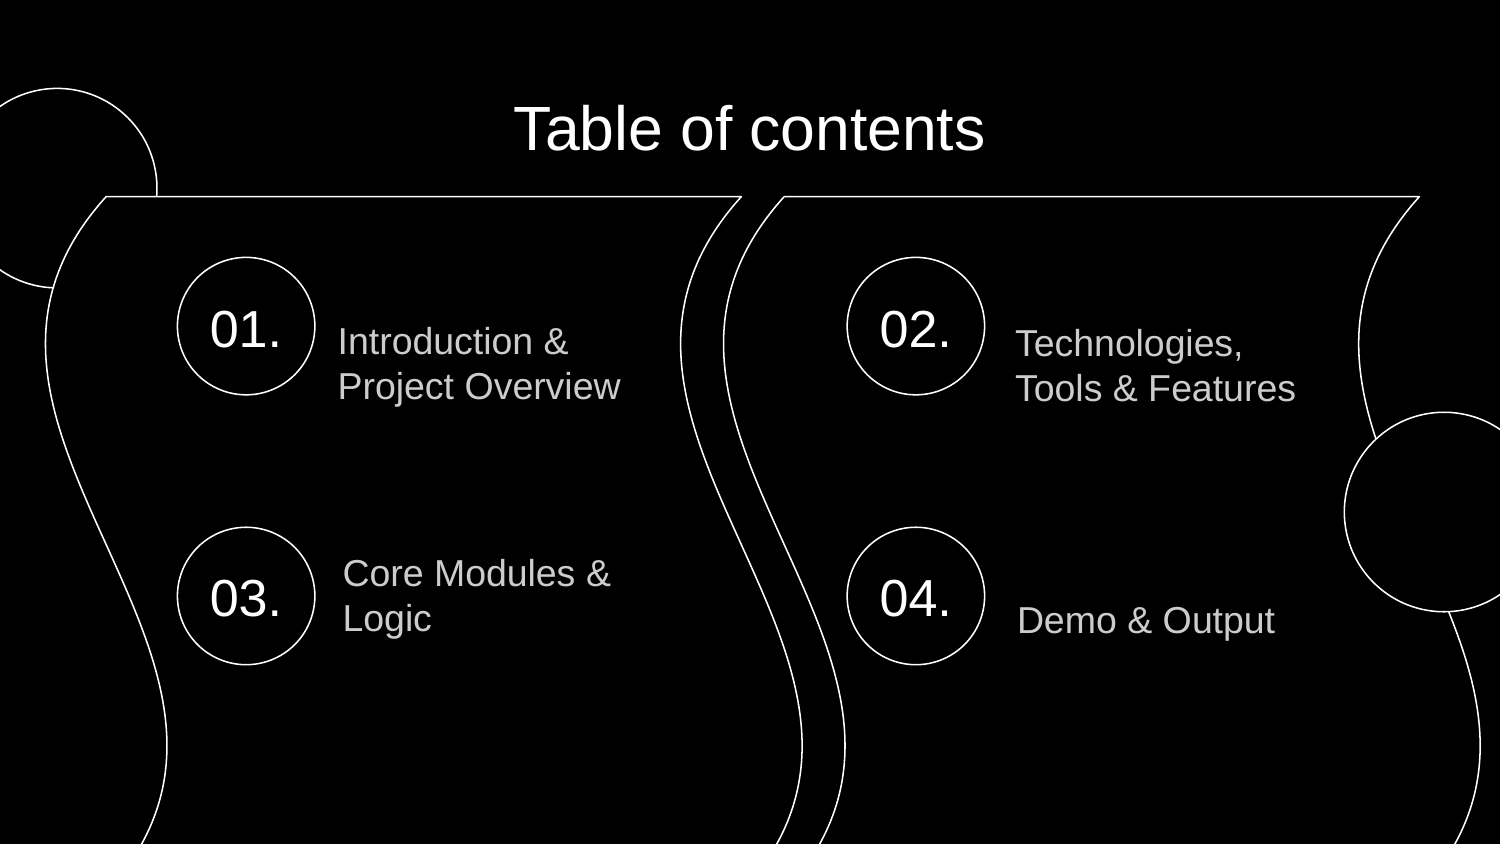

Table of contents
# Introduction & Project Overview

Technologies, Tools & Features
01.
02.

Core Modules & Logic
Demo & Output
03.
04.